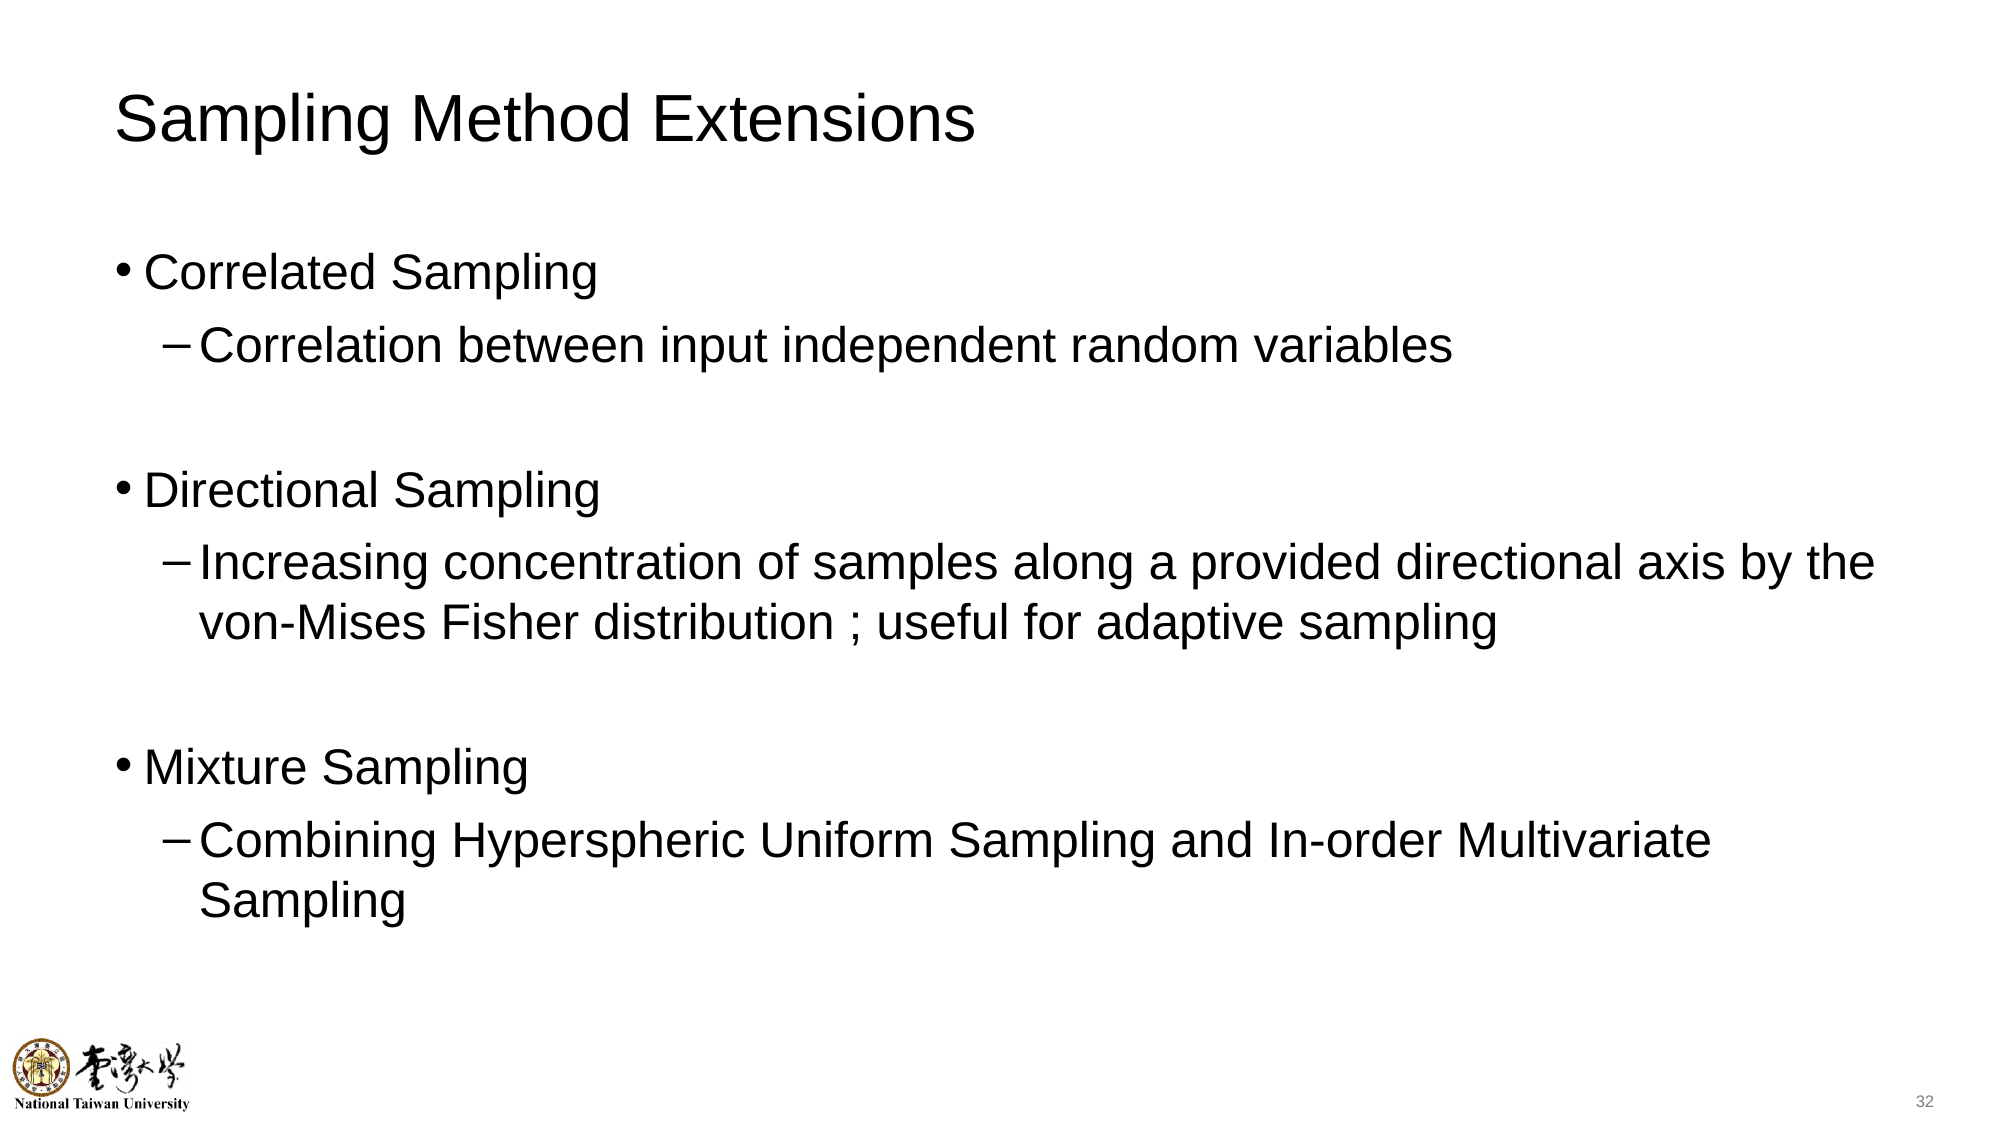

# Sampling Method Extensions
Correlated Sampling
Correlation between input independent random variables

Directional Sampling
Increasing concentration of samples along a provided directional axis by the von-Mises Fisher distribution ; useful for adaptive sampling

Mixture Sampling
Combining Hyperspheric Uniform Sampling and In-order Multivariate Sampling